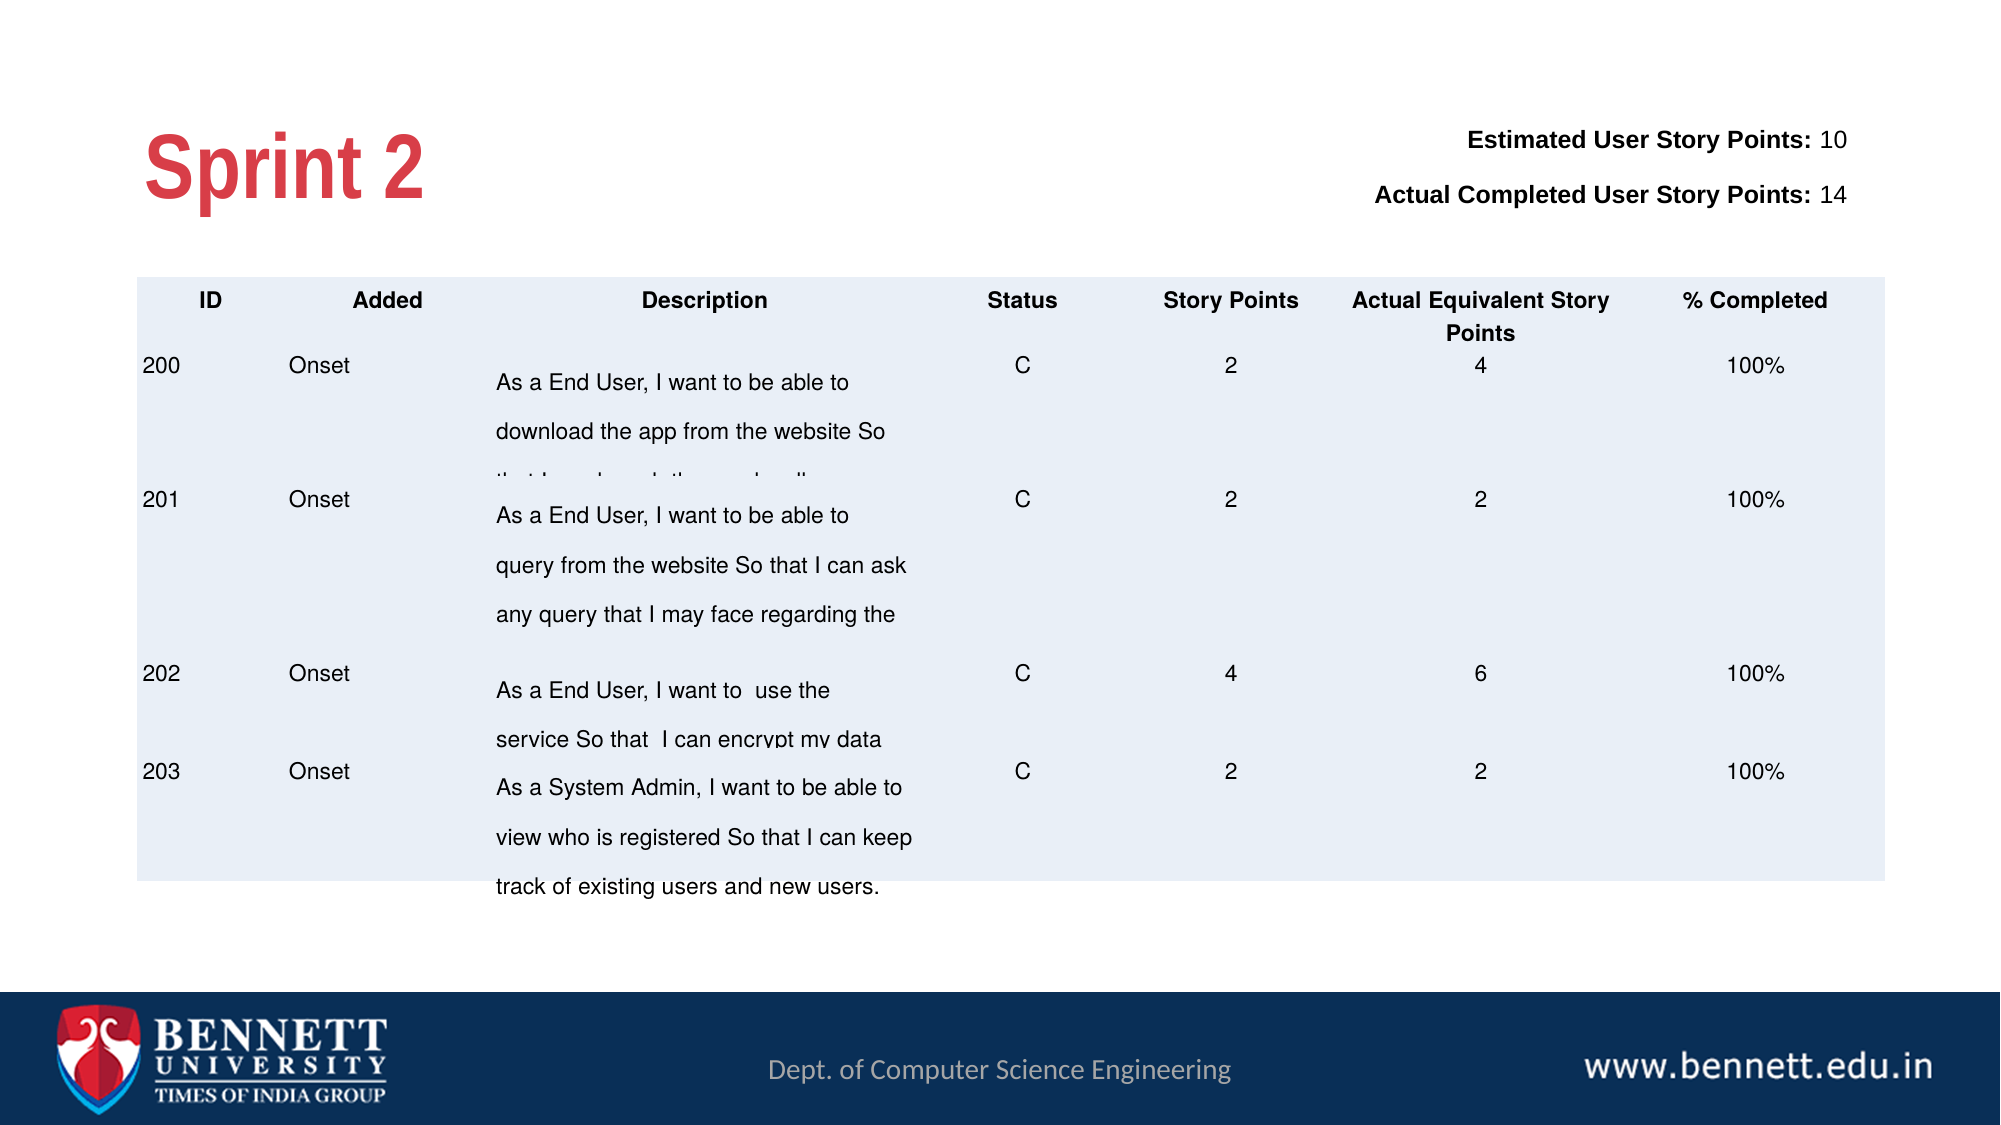

# Sprint 2
Estimated User Story Points: 10
Actual Completed User Story Points: 14

| ID | Added | Description | Status | Story Points | Actual Equivalent Story Points | % Completed |
| --- | --- | --- | --- | --- | --- | --- |
| 200 | Onset | As a End User, I want to be able to download the app from the website So that I can launch the app locally | C | 2 | 4 | 100% |
| 201 | Onset | As a End User, I want to be able to query from the website So that I can ask any query that I may face regarding the usage of the software | C | 2 | 2 | 100% |
| 202 | Onset | As a End User, I want to  use the service So that  I can encrypt my data | C | 4 | 6 | 100% |
| 203 | Onset | As a System Admin, I want to be able to view who is registered So that I can keep track of existing users and new users. | C | 2 | 2 | 100% |